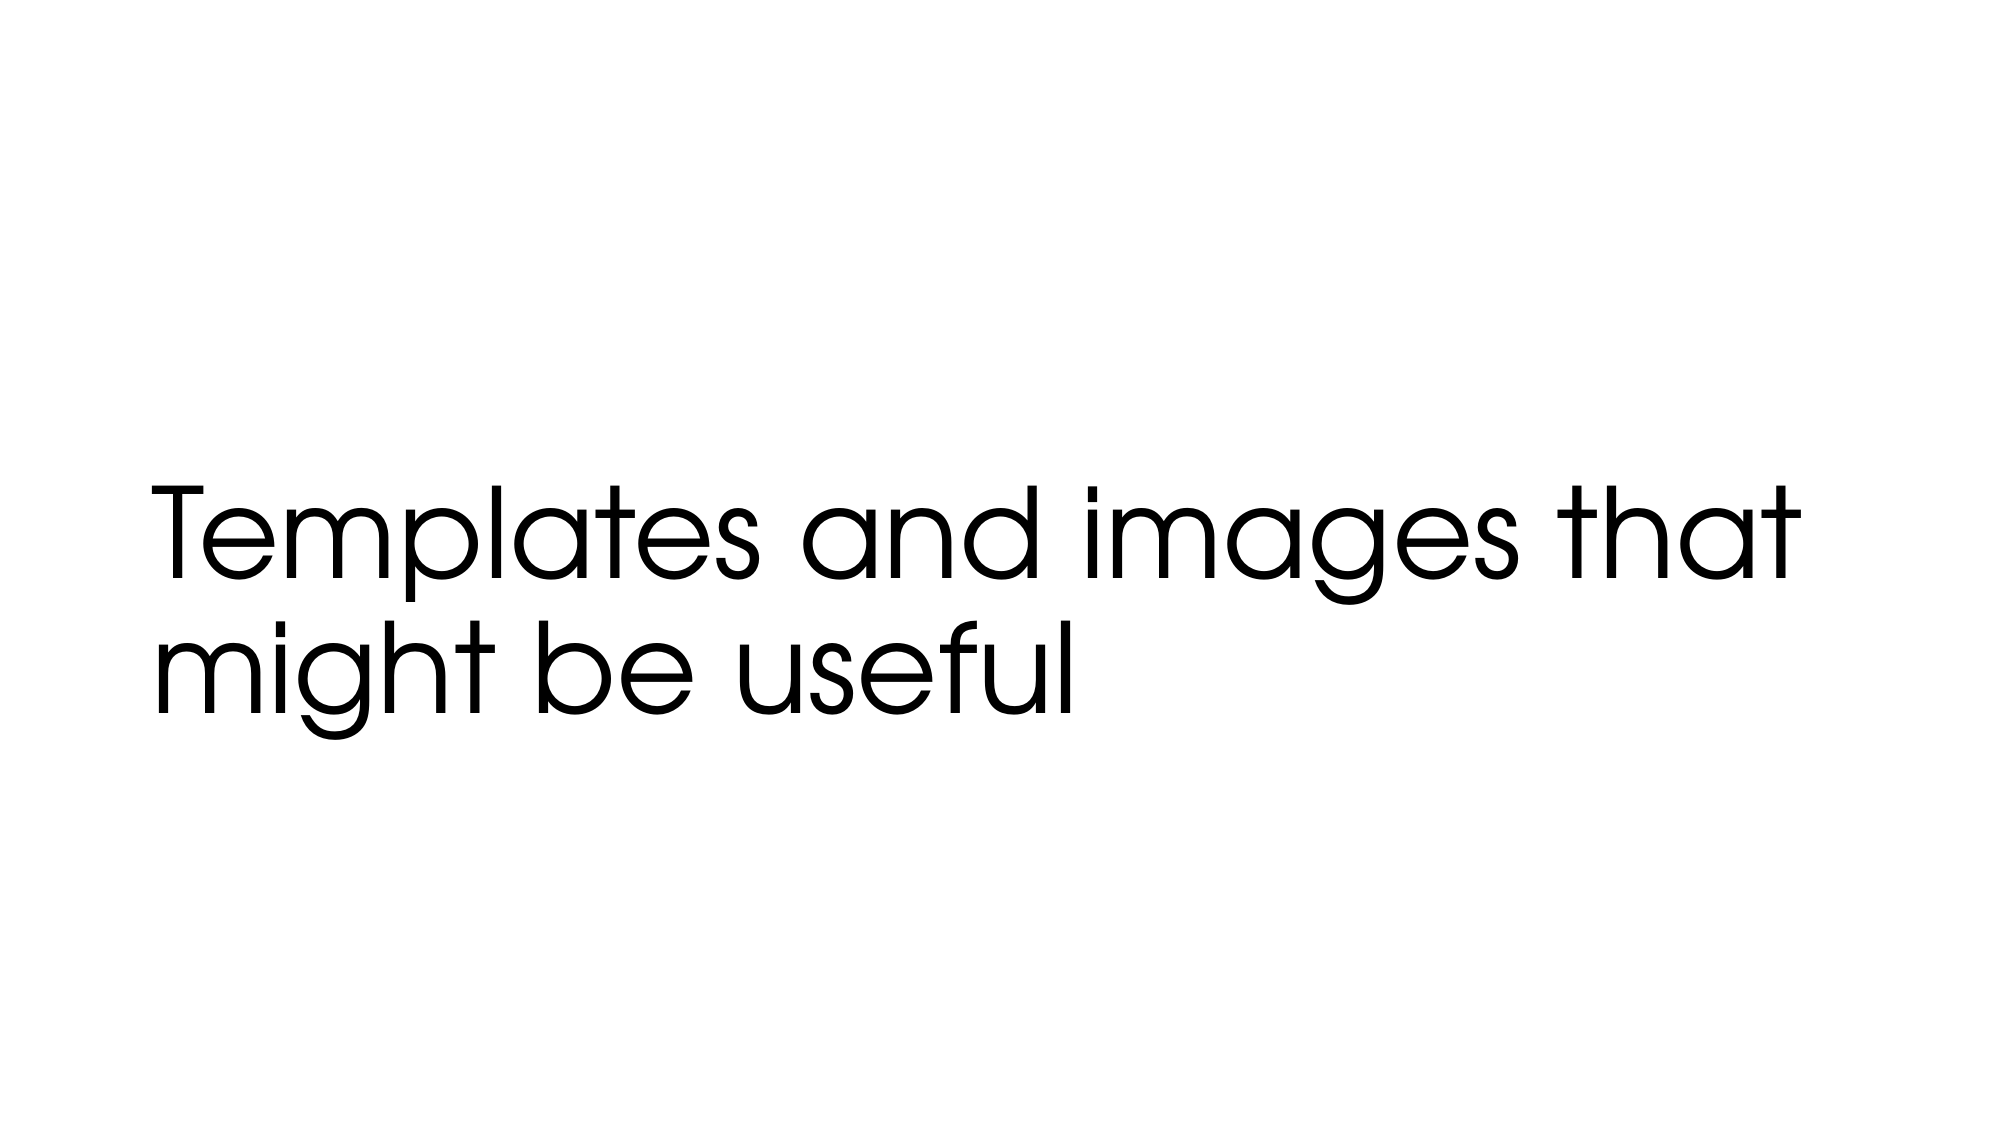

# Templates and images that might be useful